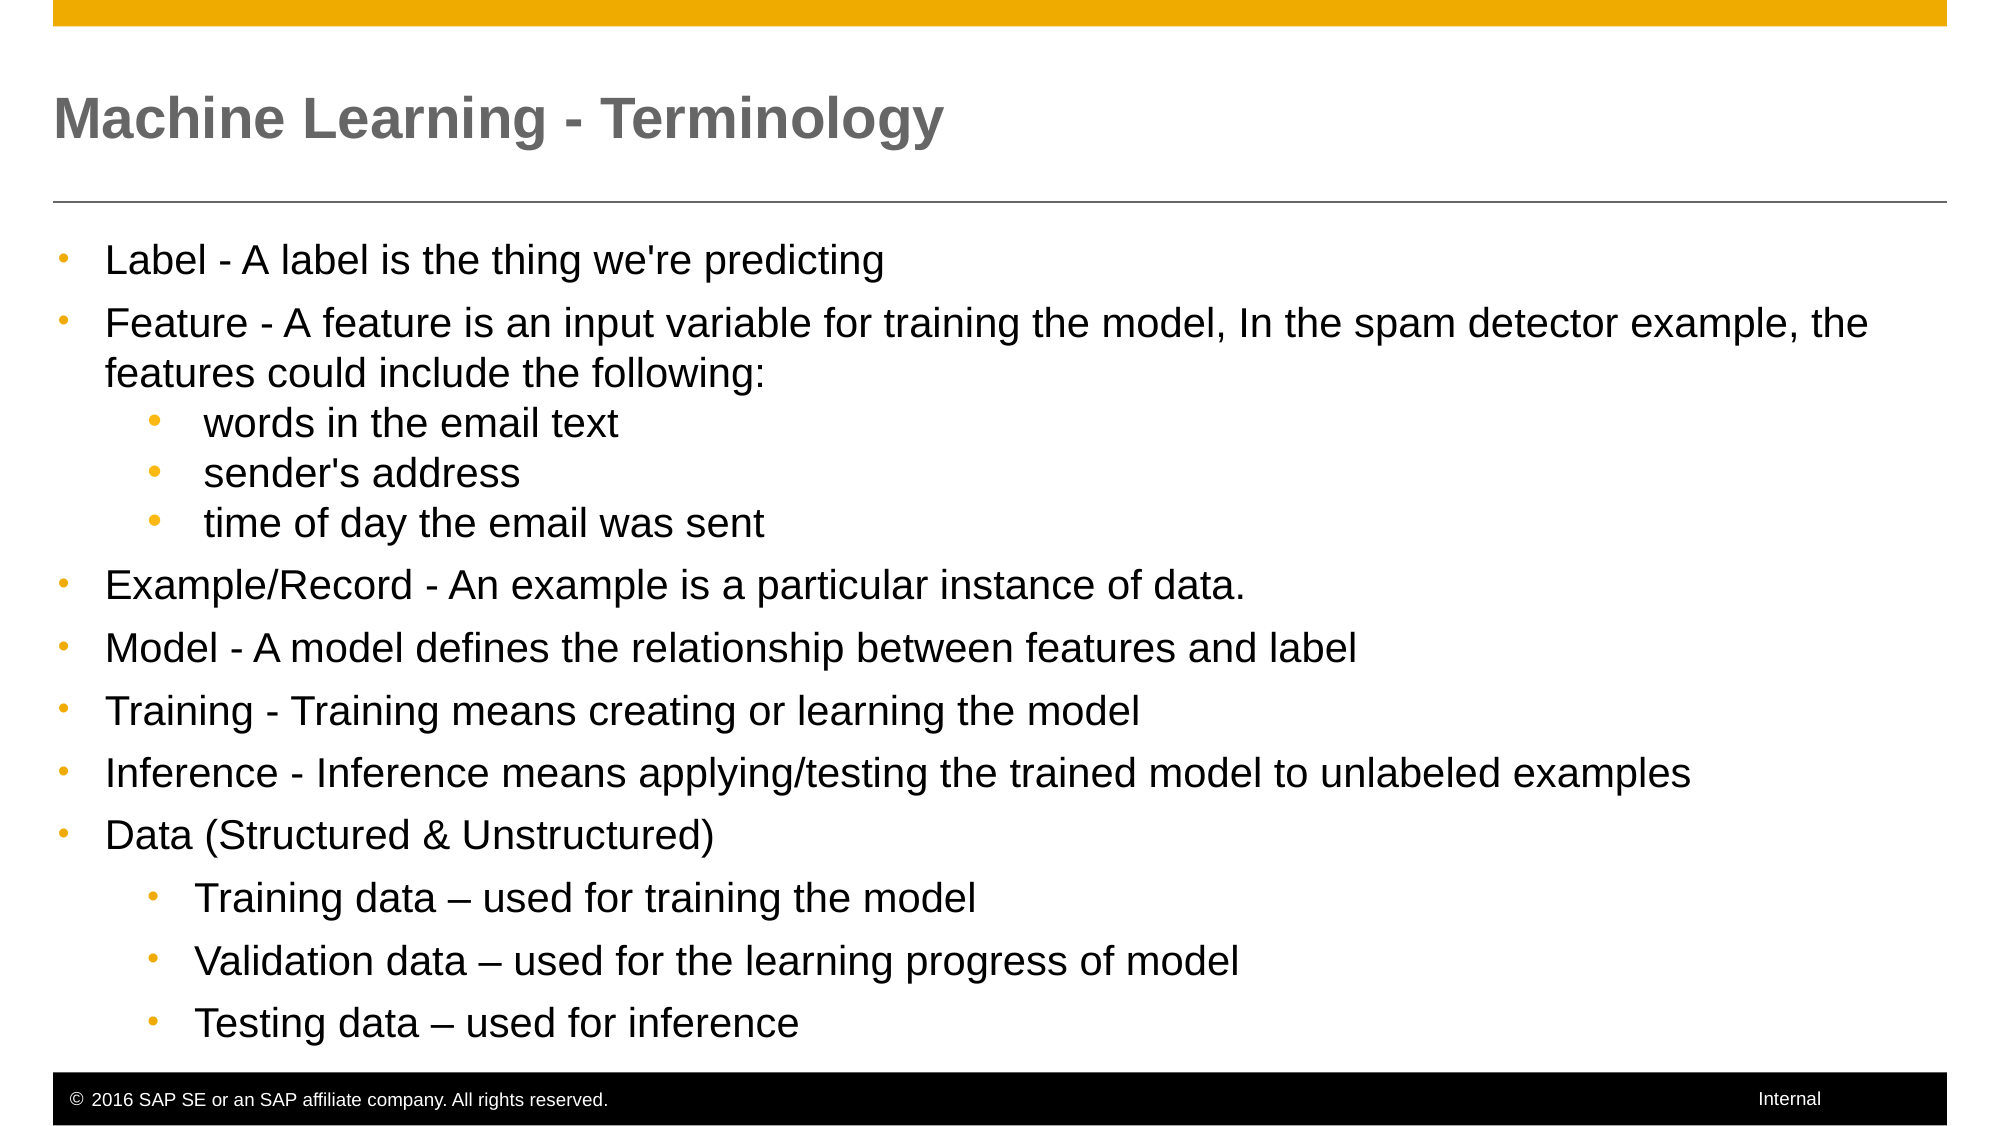

# Machine Learning - Terminology
Label - A label is the thing we're predicting
Feature - A feature is an input variable for training the model, In the spam detector example, the features could include the following:
words in the email text
sender's address
time of day the email was sent
Example/Record - An example is a particular instance of data.
Model - A model defines the relationship between features and label
Training - Training means creating or learning the model
Inference - Inference means applying/testing the trained model to unlabeled examples
Data (Structured & Unstructured)
Training data – used for training the model
Validation data – used for the learning progress of model
Testing data – used for inference